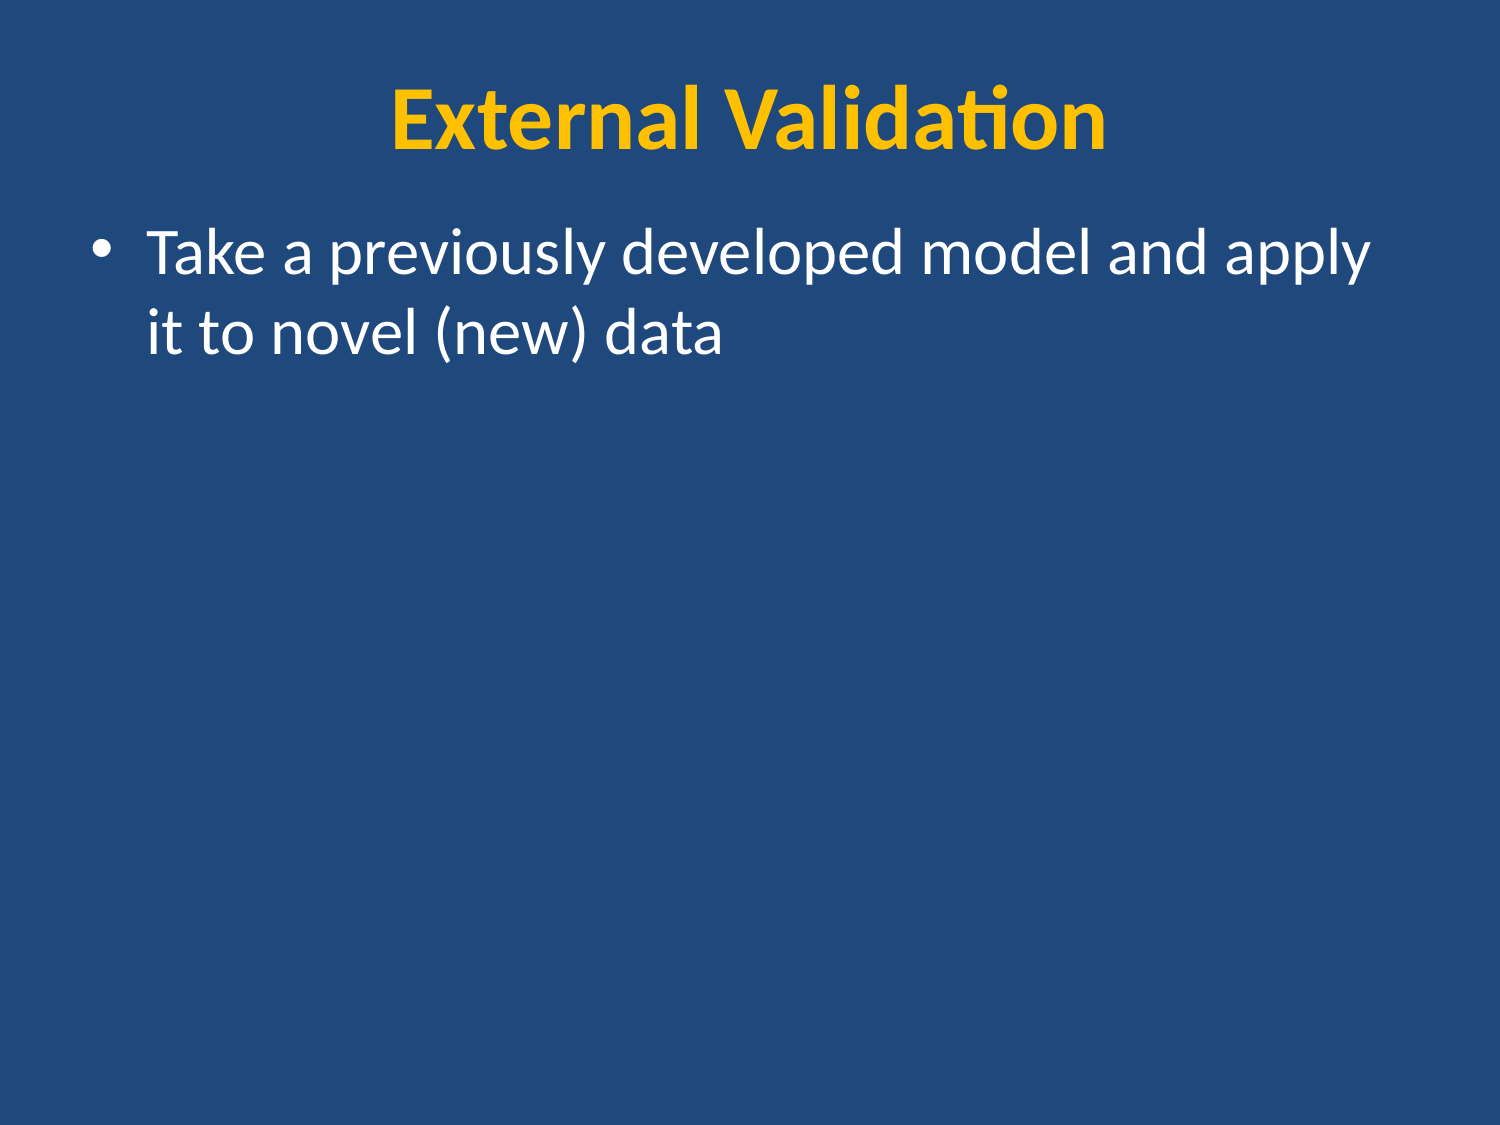

# External Validation
Take a previously developed model and apply it to novel (new) data